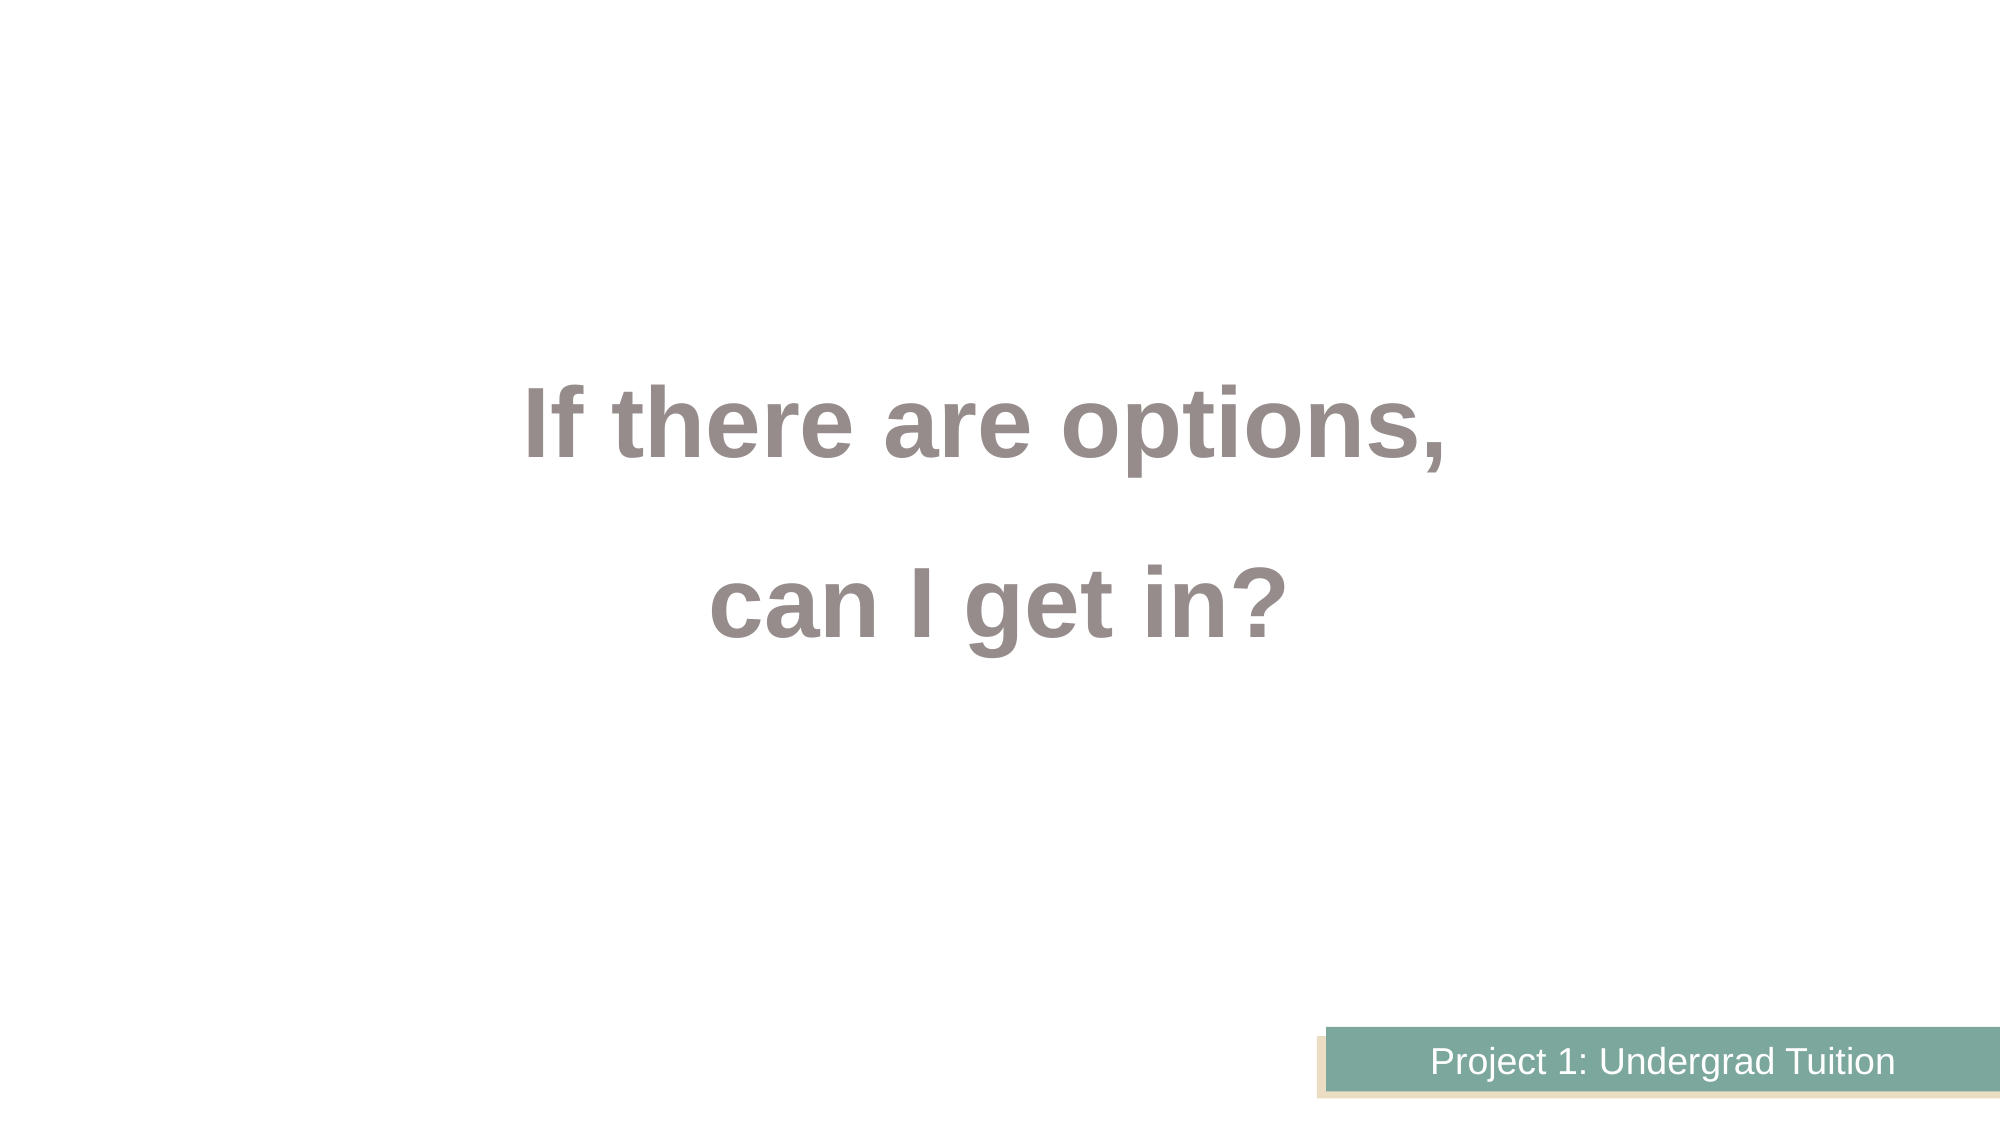

If there are options,
can I get in?